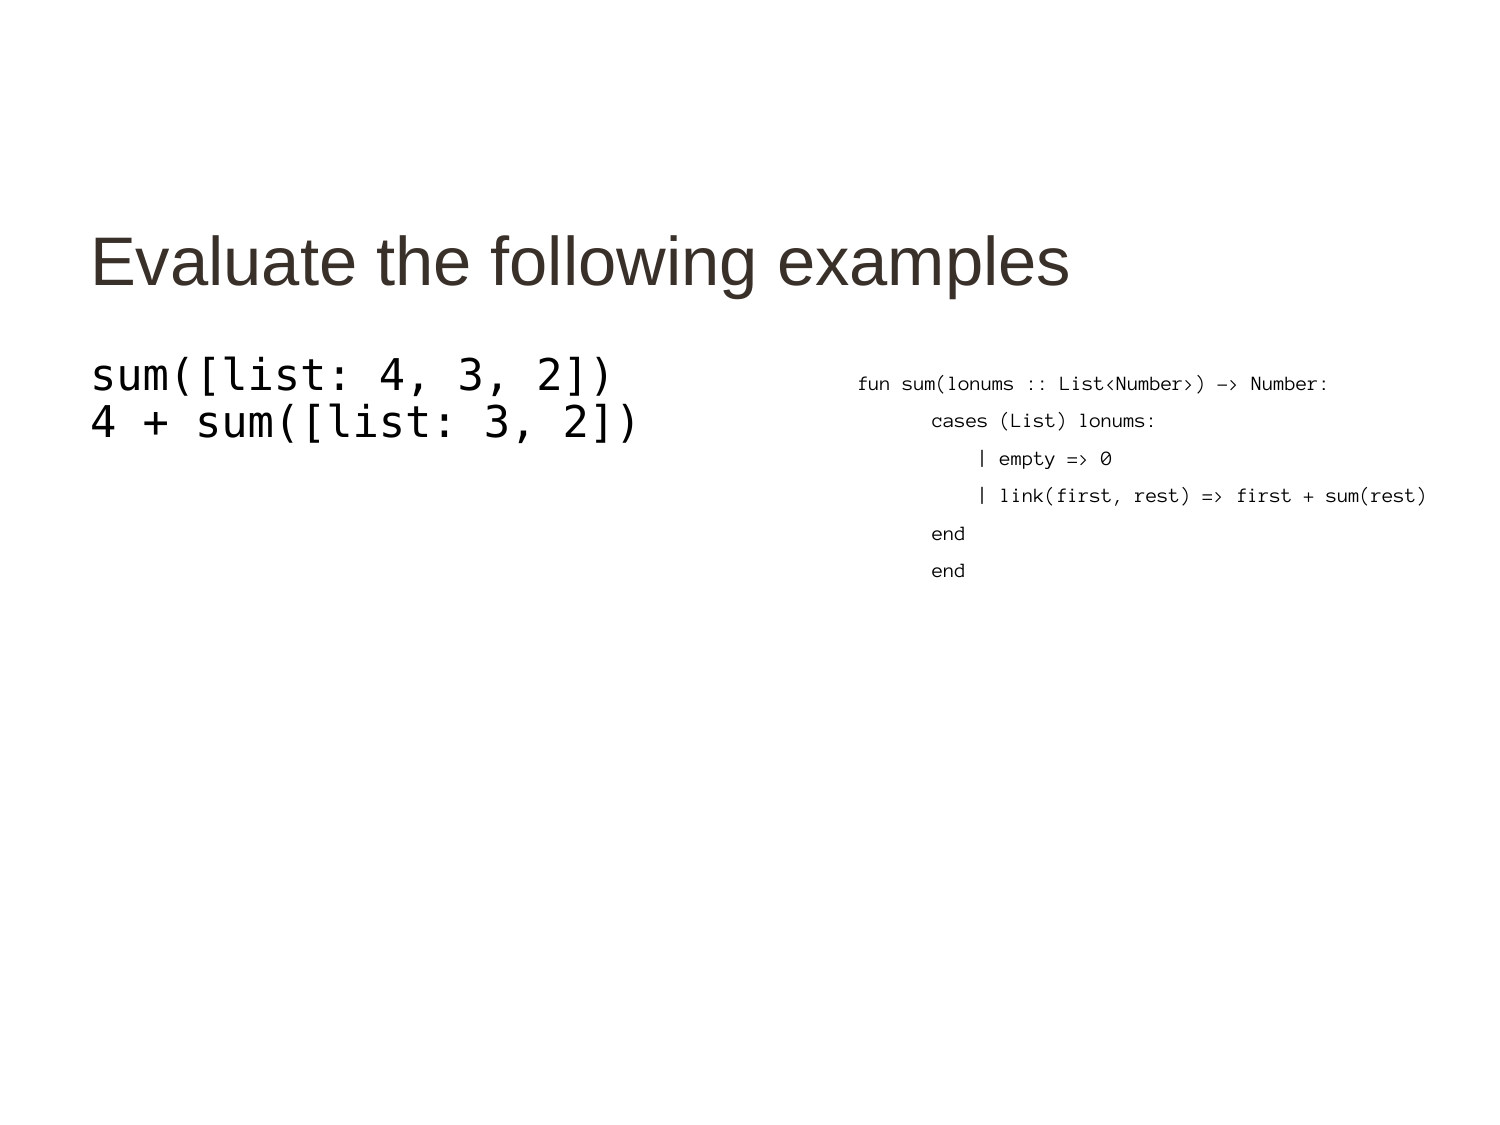

# Evaluate the following examples
sum([list: 4, 3, 2])
4 + sum([list: 3, 2])

fun sum(lonums :: List<Number>) -> Number:
cases (List) lonums:
    | empty => 0
    | link(first, rest) => first + sum(rest)
end
end